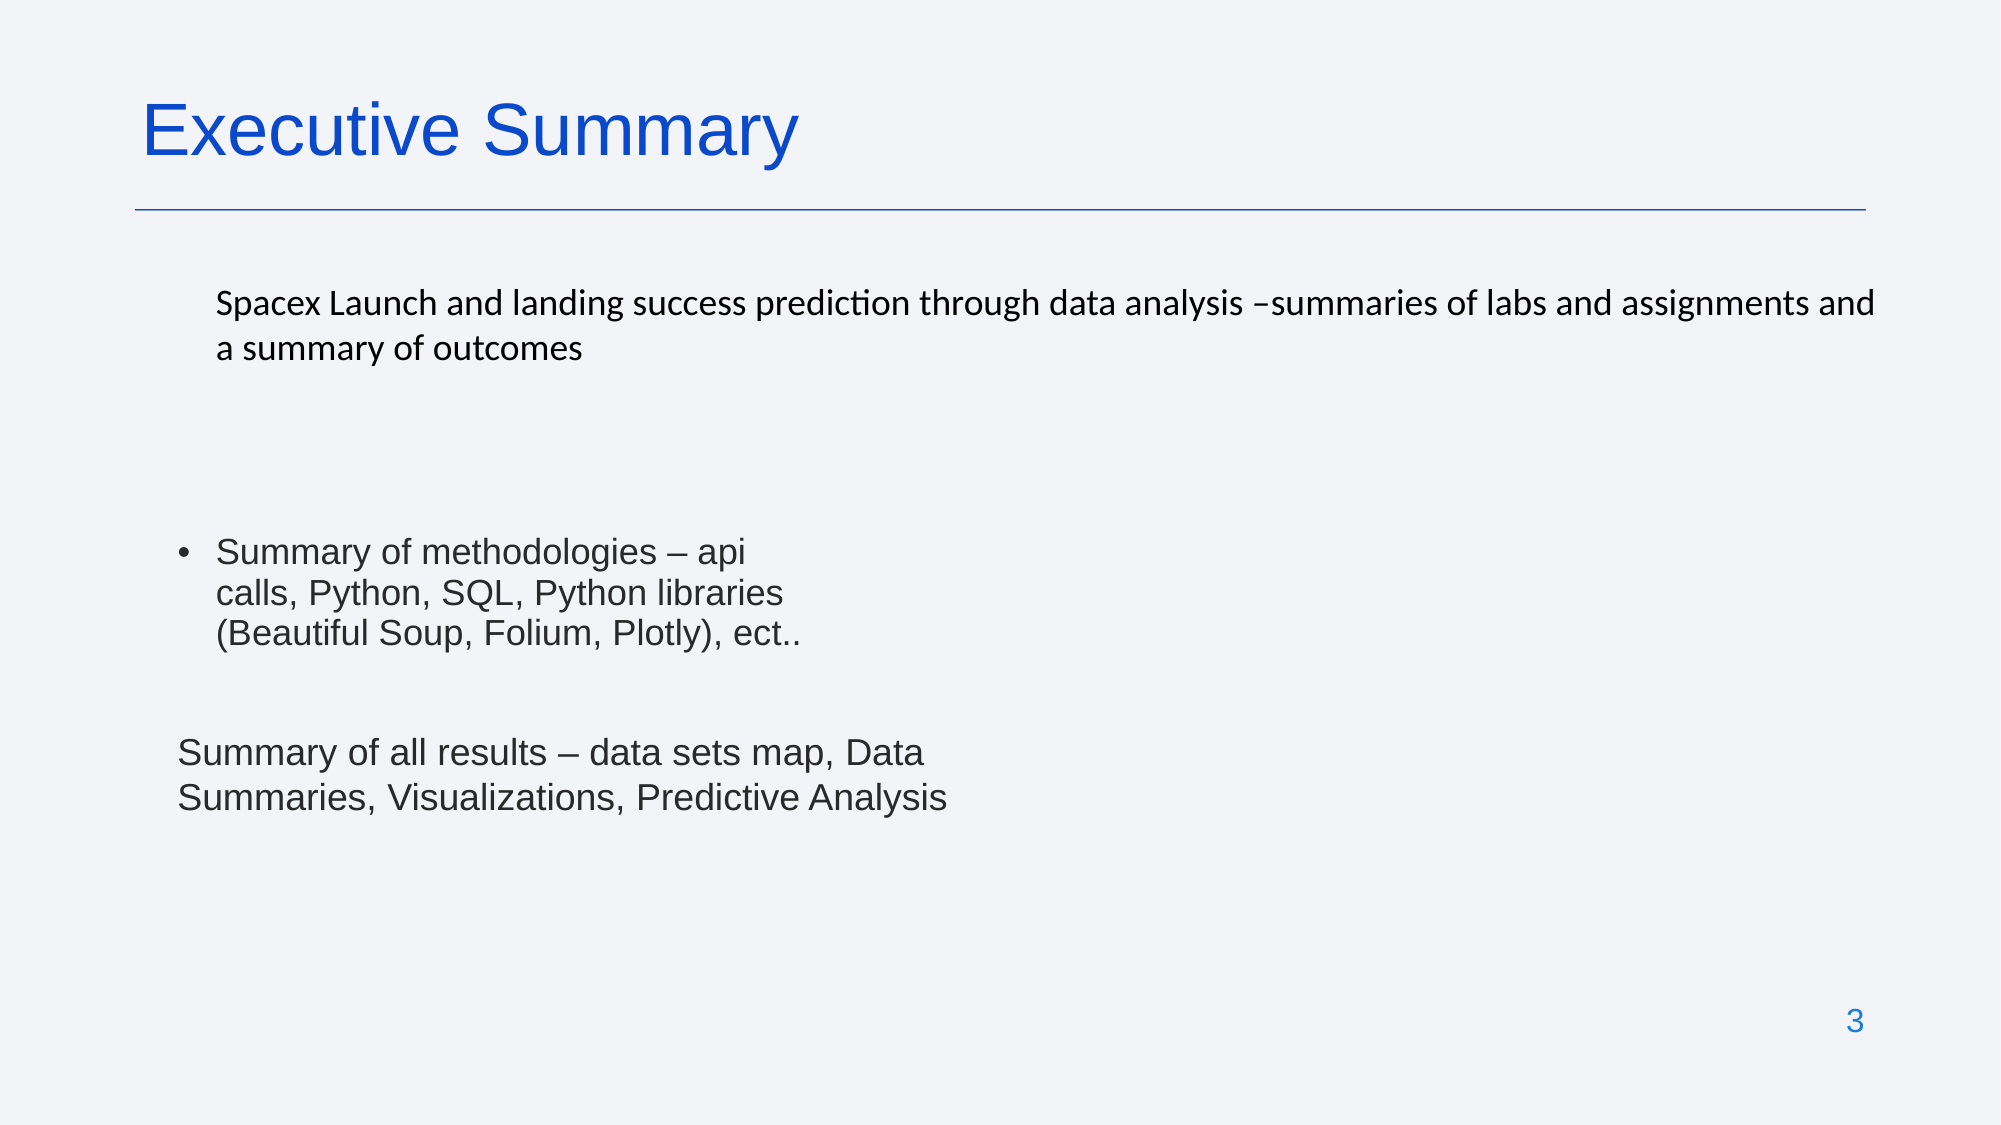

Executive Summary
Spacex Launch and landing success prediction through data analysis –summaries of labs and assignments and a summary of outcomes
Summary of methodologies – api calls, Python, SQL, Python libraries (Beautiful Soup, Folium, Plotly), ect..
Summary of all results – data sets map, Data Summaries, Visualizations, Predictive Analysis

3